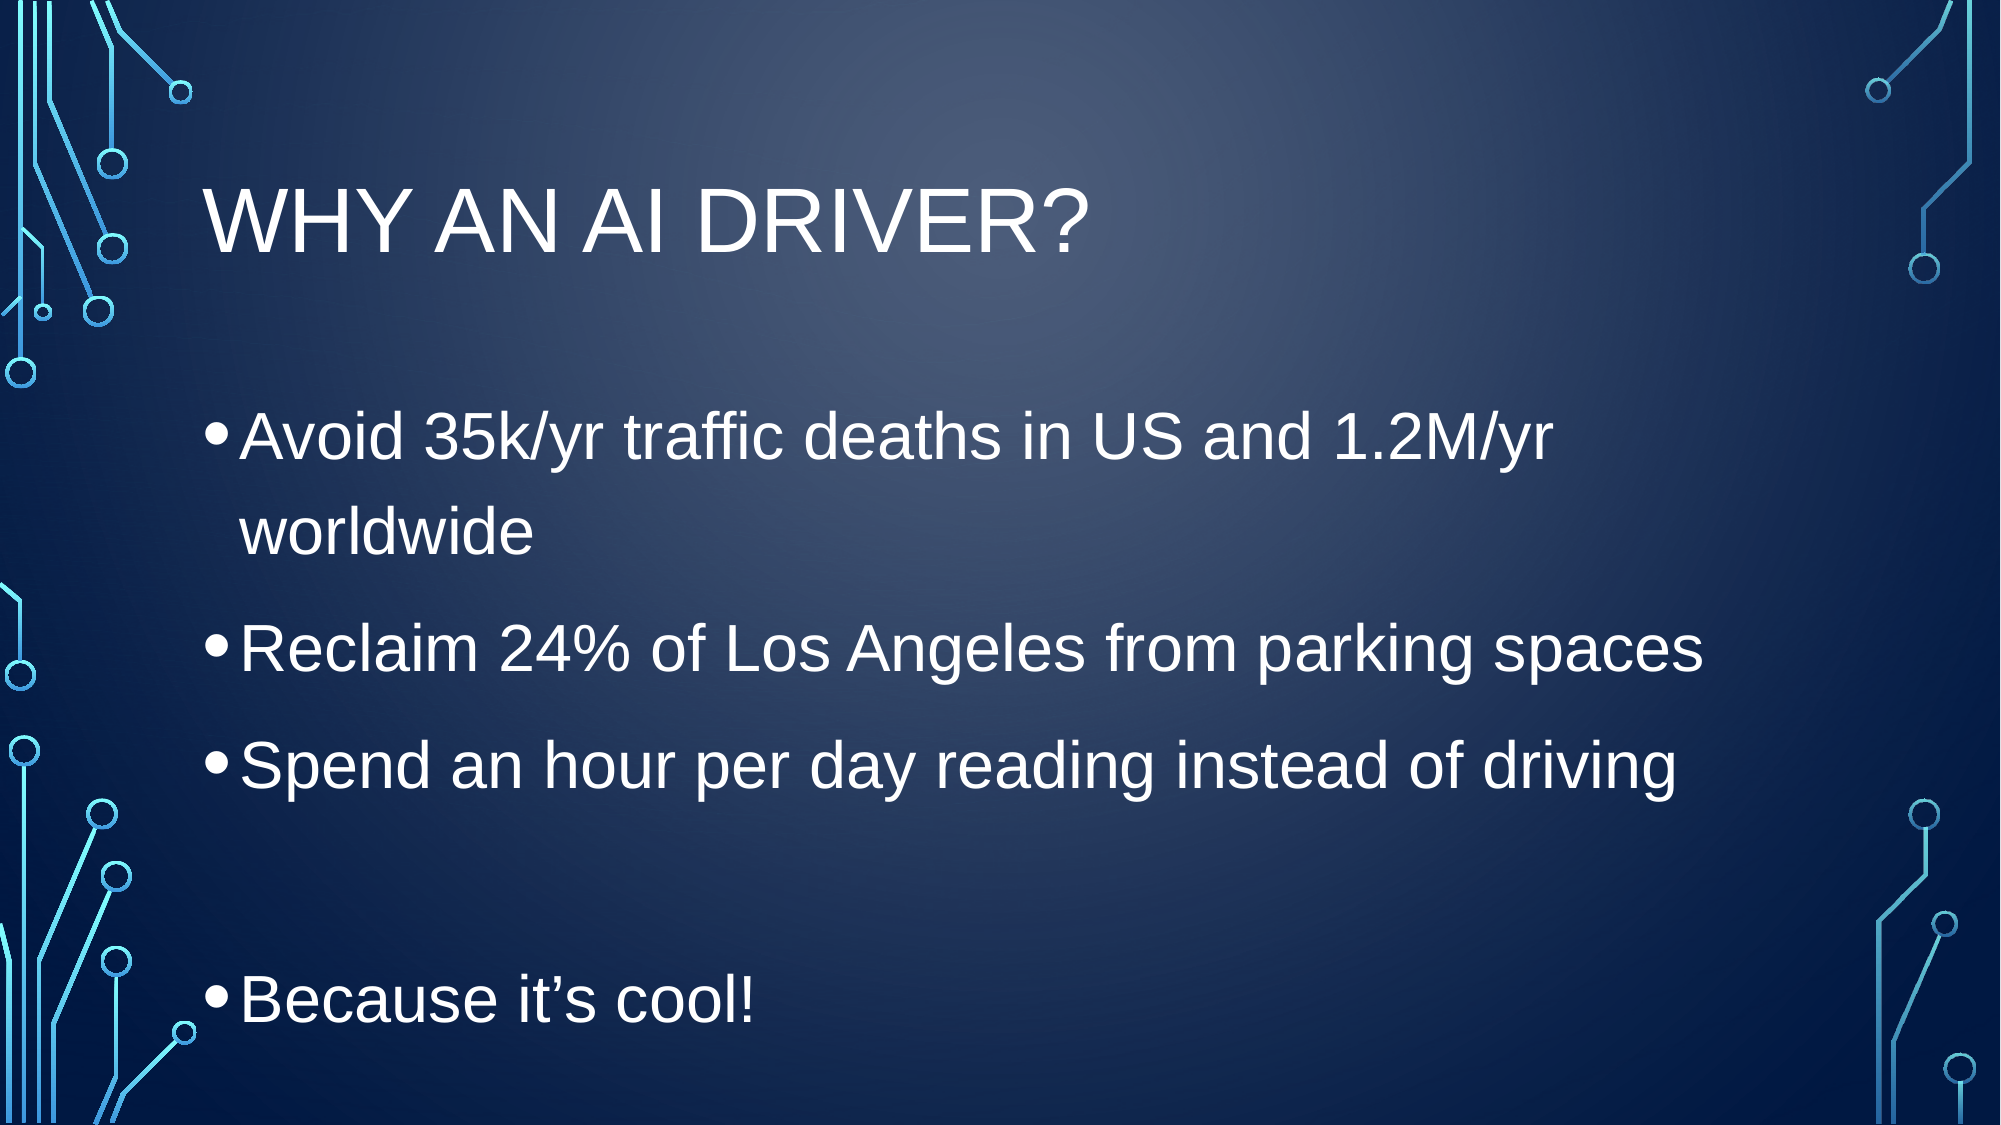

# Why an AI Driver?
Avoid 35k/yr traffic deaths in US and 1.2M/yr worldwide
Reclaim 24% of Los Angeles from parking spaces
Spend an hour per day reading instead of driving

Because it’s cool!